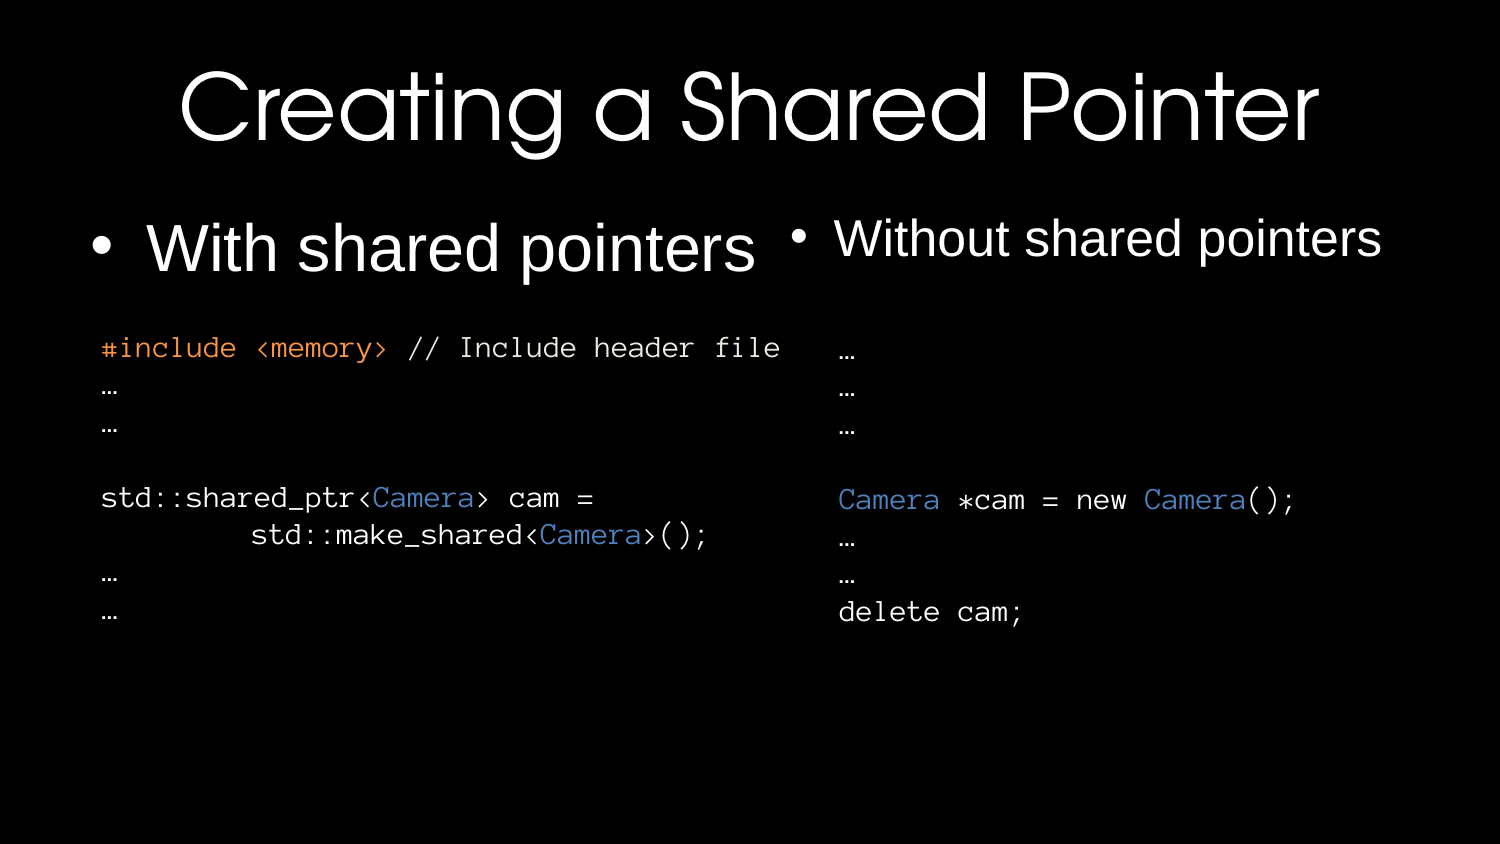

# Creating a Shared Pointer
With shared pointers
Without shared pointers
#include <memory> // Include header file
…
…

std::shared_ptr<Camera> cam =
	std::make_shared<Camera>();
…
…
…
…
…

Camera *cam = new Camera();
…
…
delete cam;